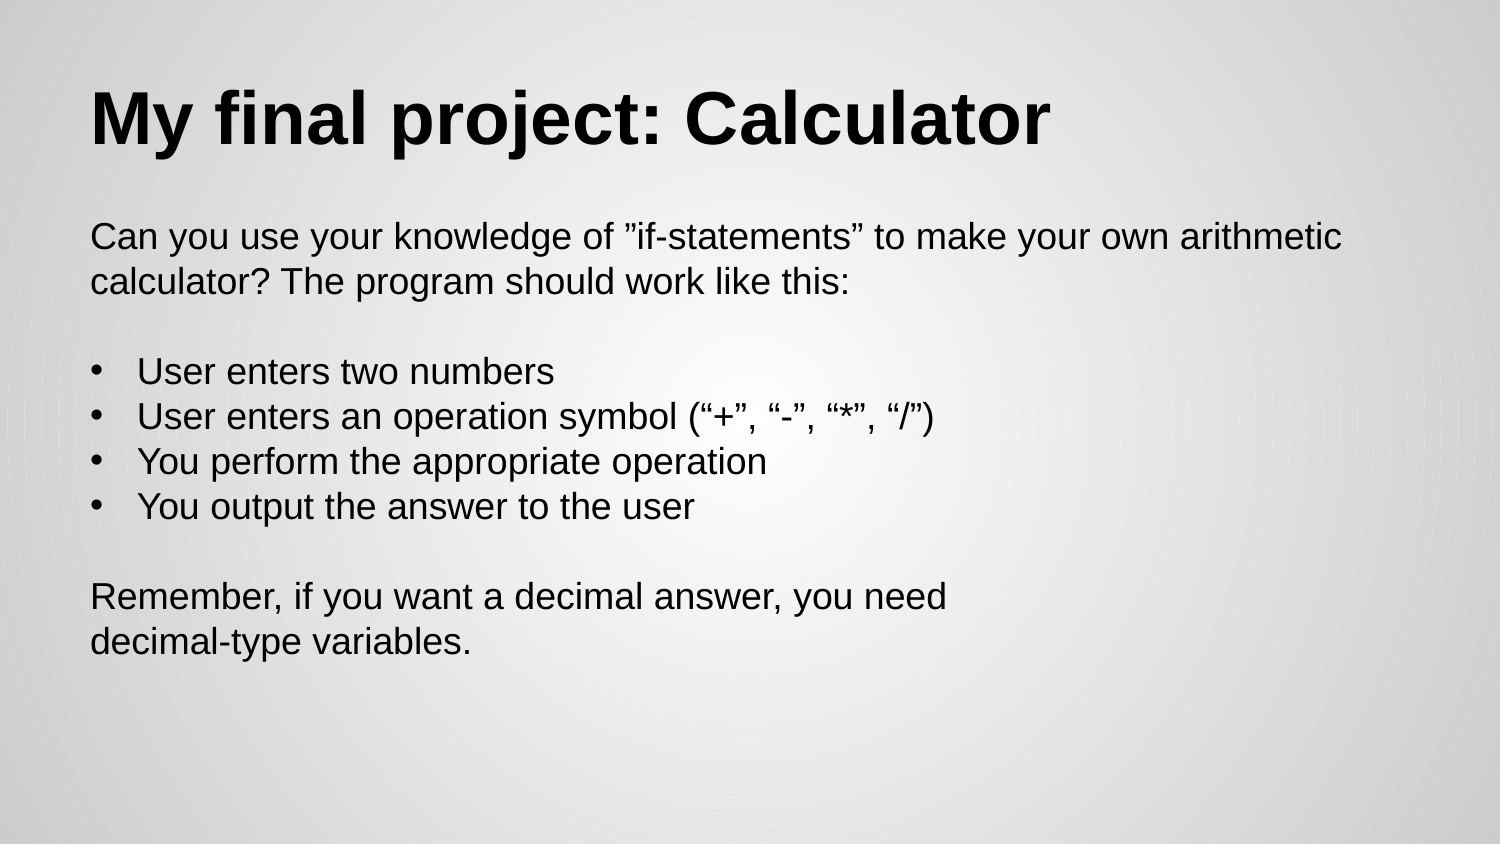

# My final project: Calculator
Can you use your knowledge of ”if-statements” to make your own arithmetic calculator? The program should work like this:

User enters two numbers
User enters an operation symbol (“+”, “-”, “*”, “/”)
You perform the appropriate operation
You output the answer to the user

Remember, if you want a decimal answer, you need
decimal-type variables.